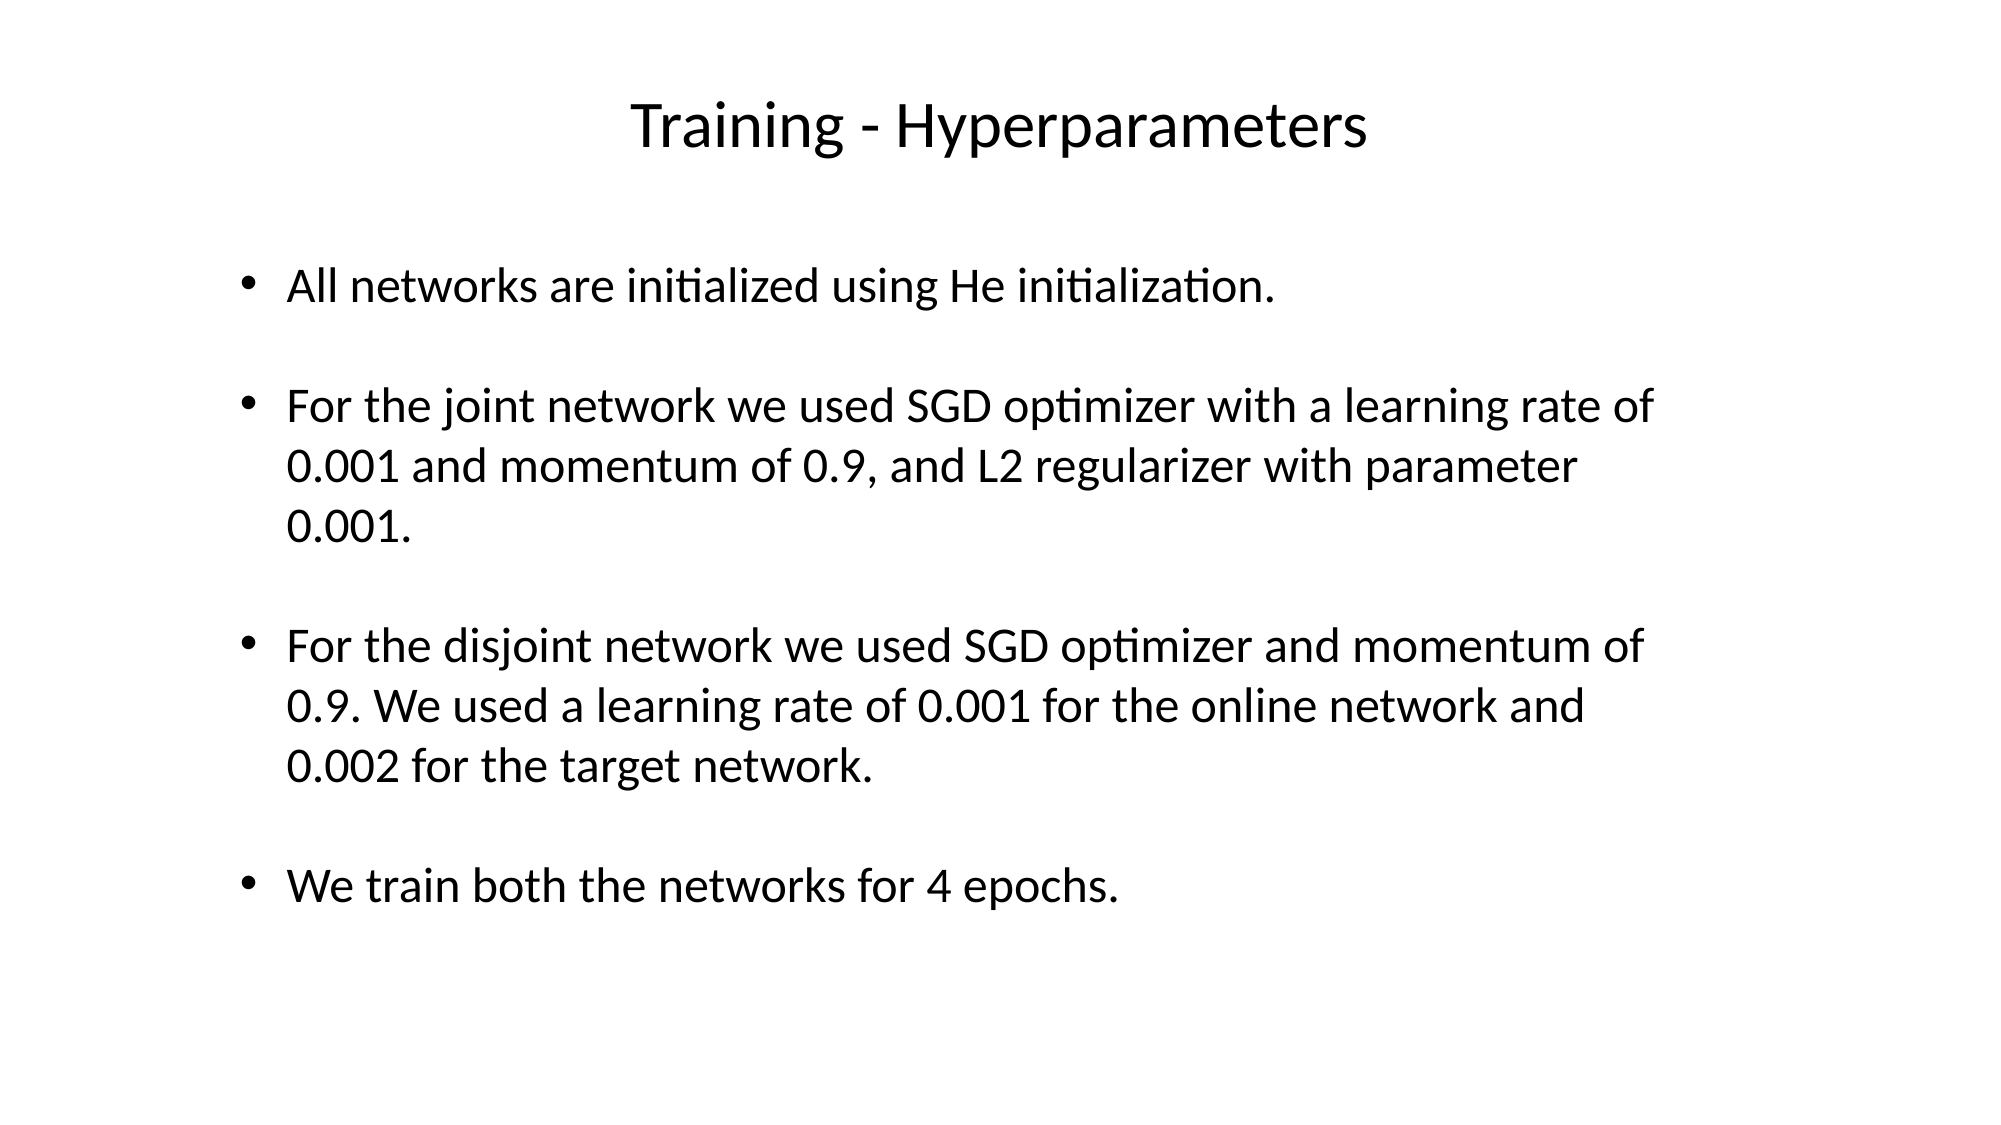

Training - Hyperparameters
All networks are initialized using He initialization.

For the joint network we used SGD optimizer with a learning rate of 0.001 and momentum of 0.9, and L2 regularizer with parameter 0.001.

For the disjoint network we used SGD optimizer and momentum of 0.9. We used a learning rate of 0.001 for the online network and 0.002 for the target network.

We train both the networks for 4 epochs.